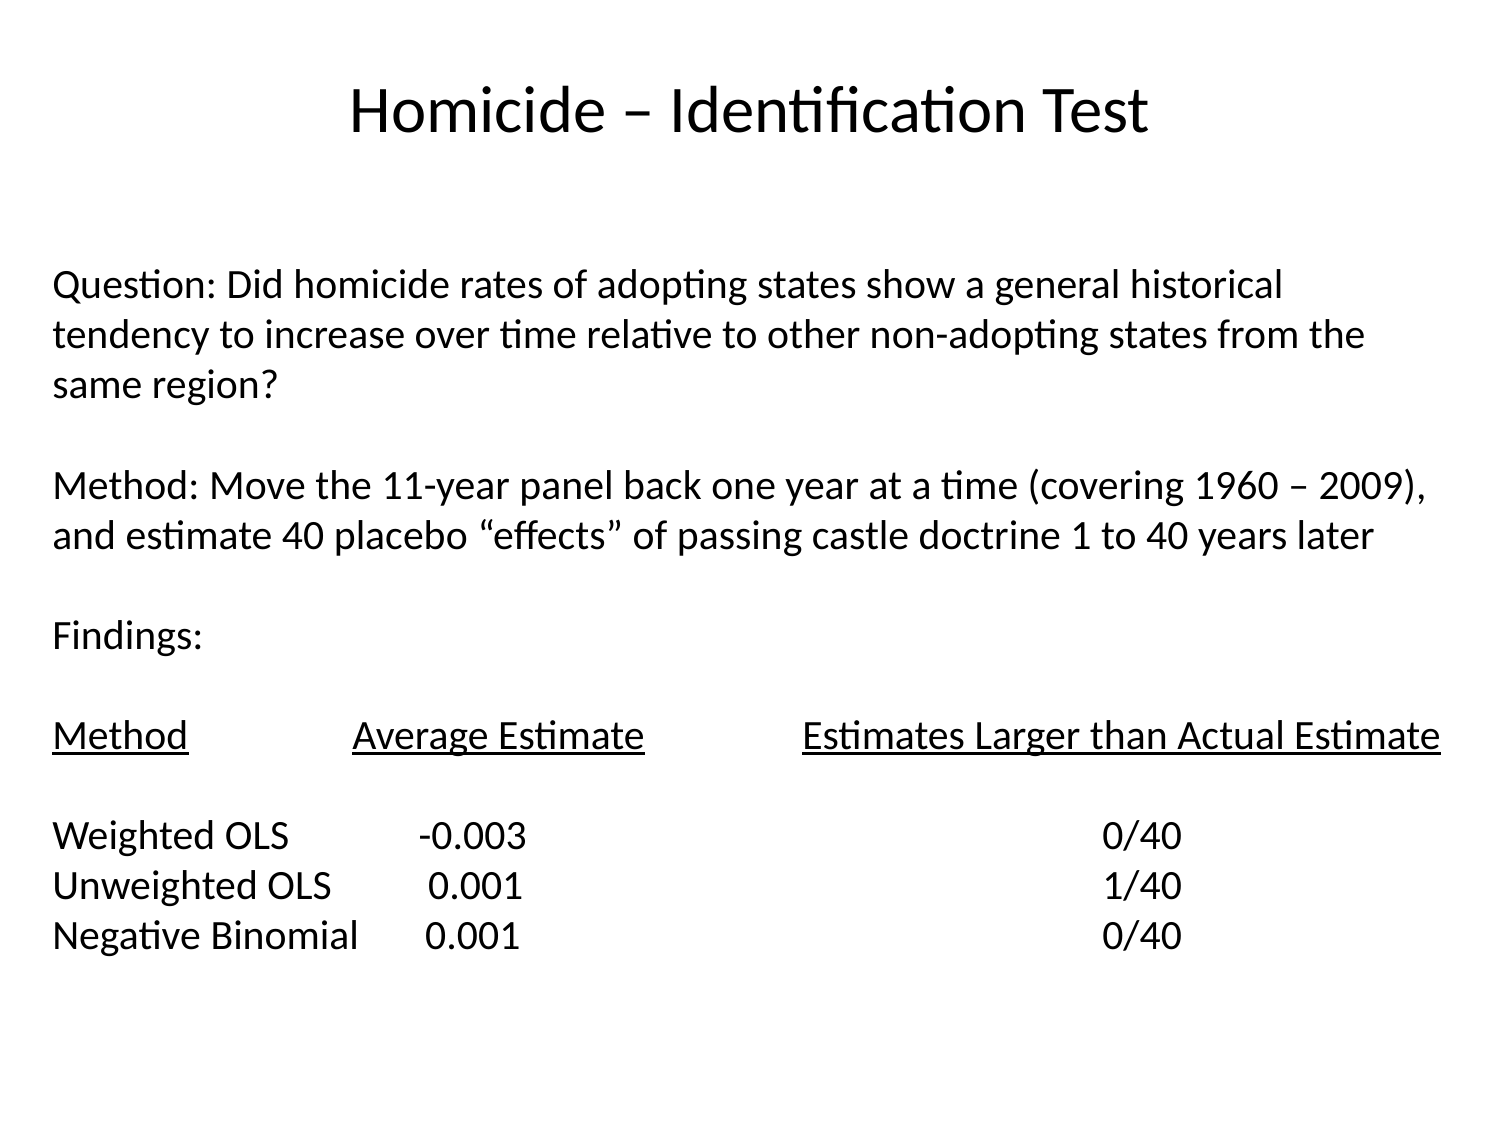

# Homicide – Identification Test
Question: Did homicide rates of adopting states show a general historical tendency to increase over time relative to other non-adopting states from the same region?

Method: Move the 11-year panel back one year at a time (covering 1960 – 2009), and estimate 40 placebo “effects” of passing castle doctrine 1 to 40 years later

Findings:

Method		Average Estimate		Estimates Larger than Actual Estimate
Weighted OLS	       -0.003				0/40
Unweighted OLS	        0.001				1/40
Negative Binomial       0.001				0/40